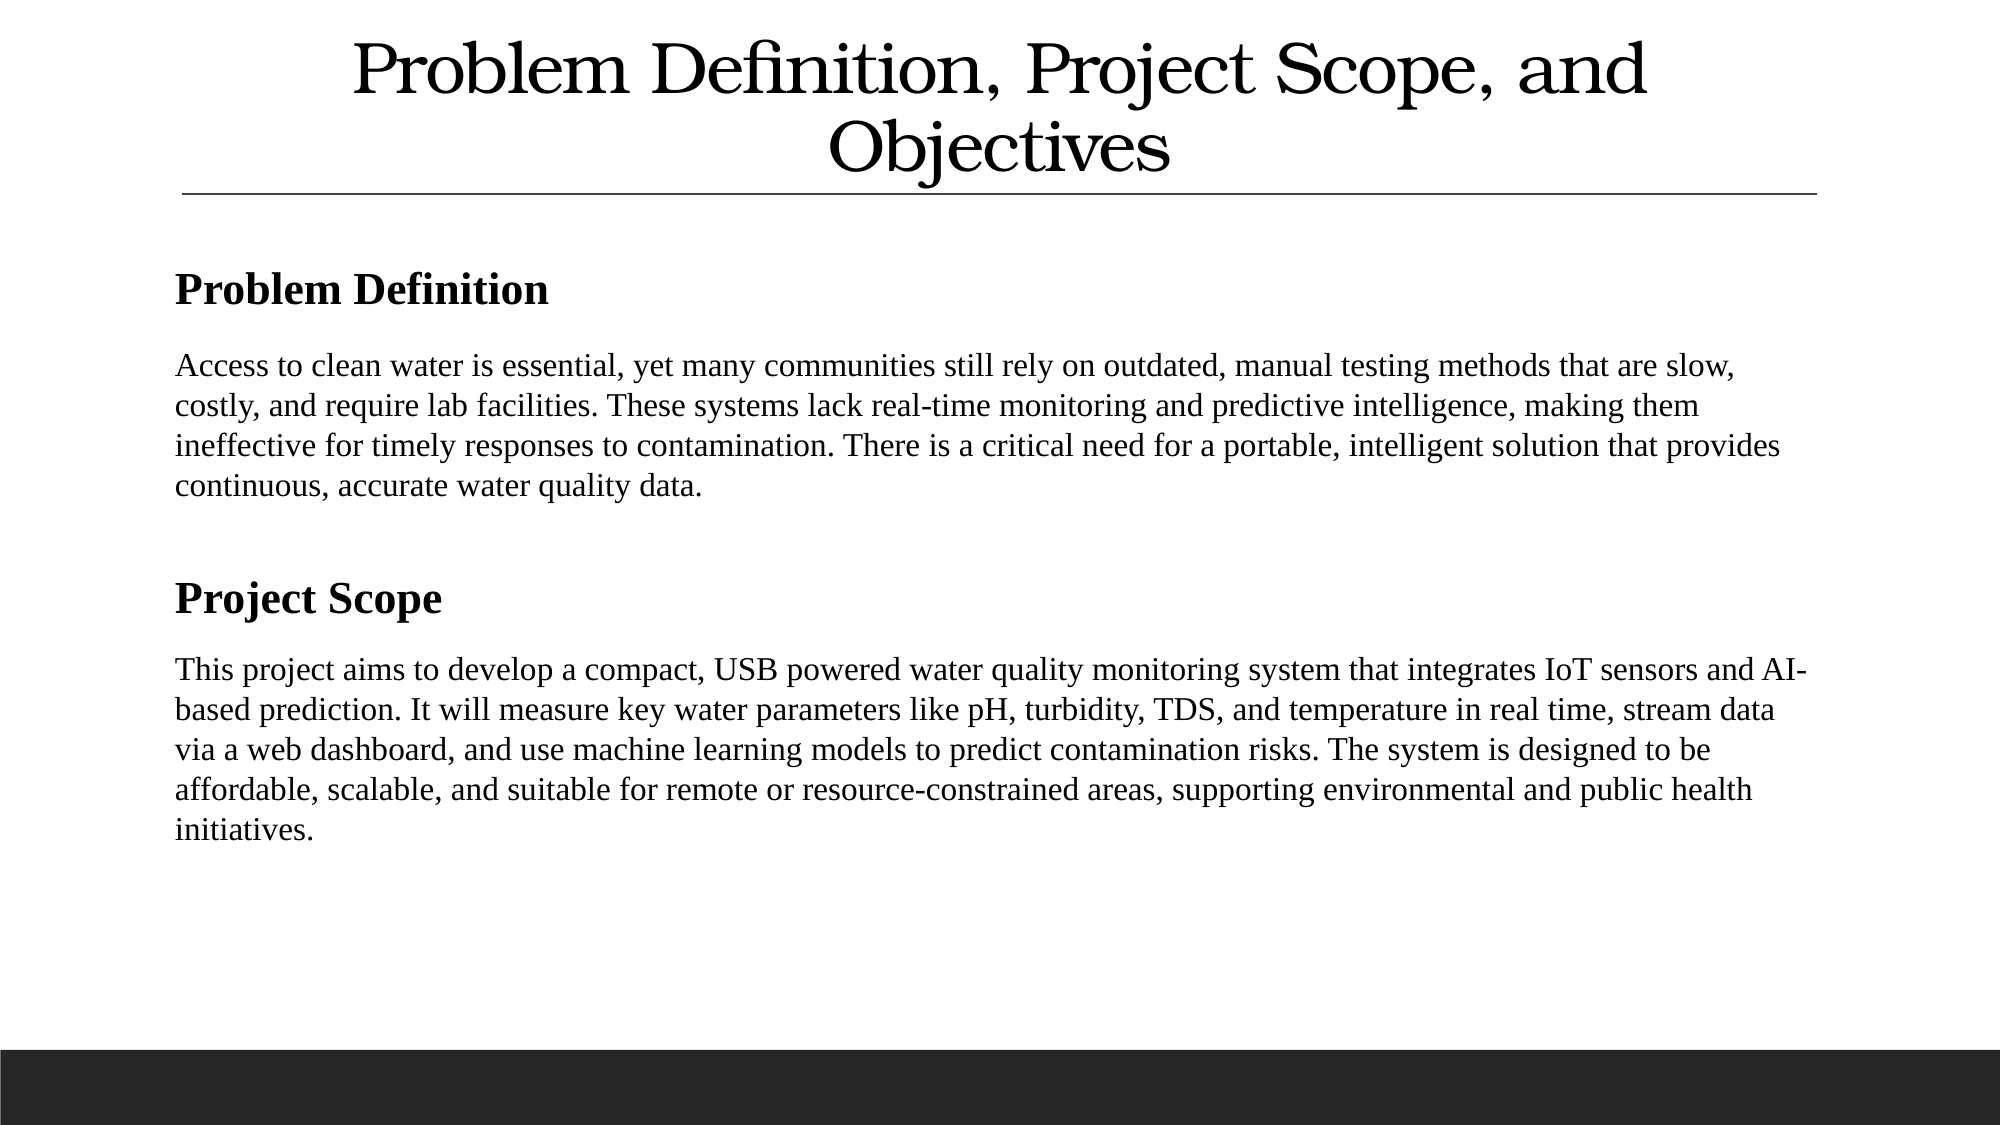

# Problem Definition, Project Scope, and Objectives
Problem Definition
Access to clean water is essential, yet many communities still rely on outdated, manual testing methods that are slow, costly, and require lab facilities. These systems lack real-time monitoring and predictive intelligence, making them ineffective for timely responses to contamination. There is a critical need for a portable, intelligent solution that provides continuous, accurate water quality data.
Project Scope
This project aims to develop a compact, USB powered water quality monitoring system that integrates IoT sensors and AI-based prediction. It will measure key water parameters like pH, turbidity, TDS, and temperature in real time, stream data via a web dashboard, and use machine learning models to predict contamination risks. The system is designed to be affordable, scalable, and suitable for remote or resource-constrained areas, supporting environmental and public health initiatives.